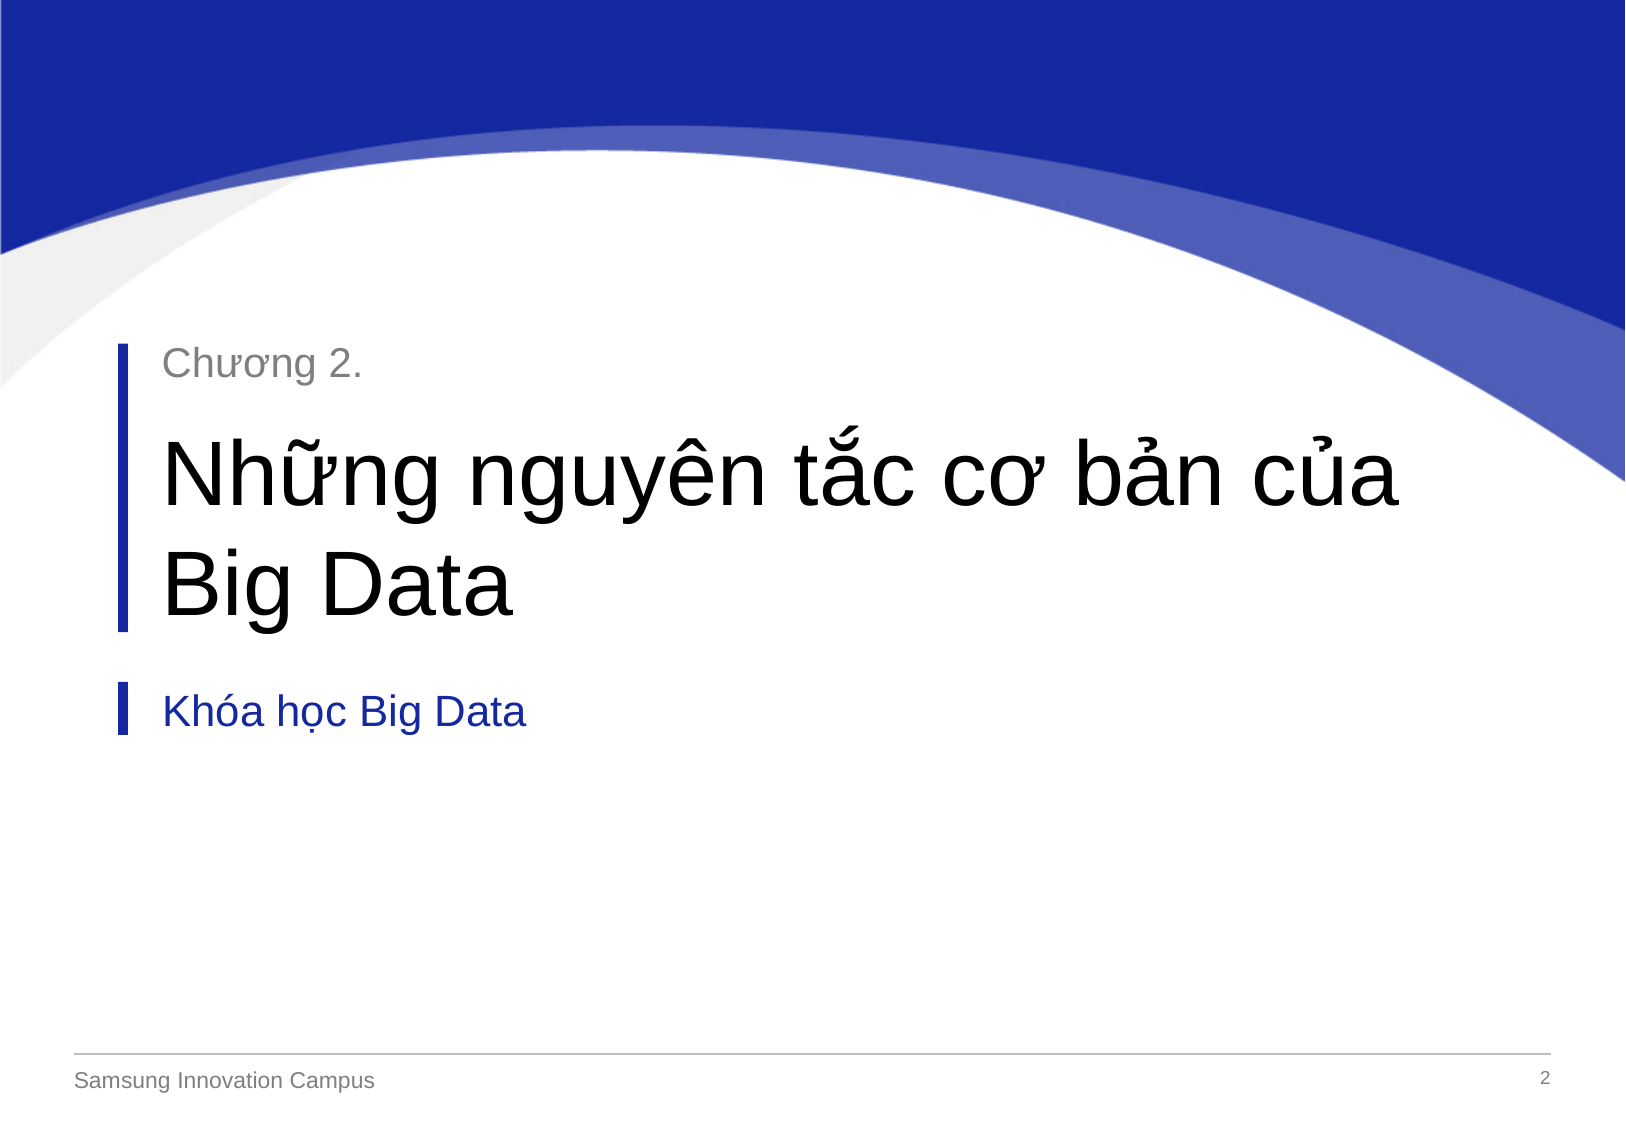

Chương 2.
Những nguyên tắc cơ bản của Big Data